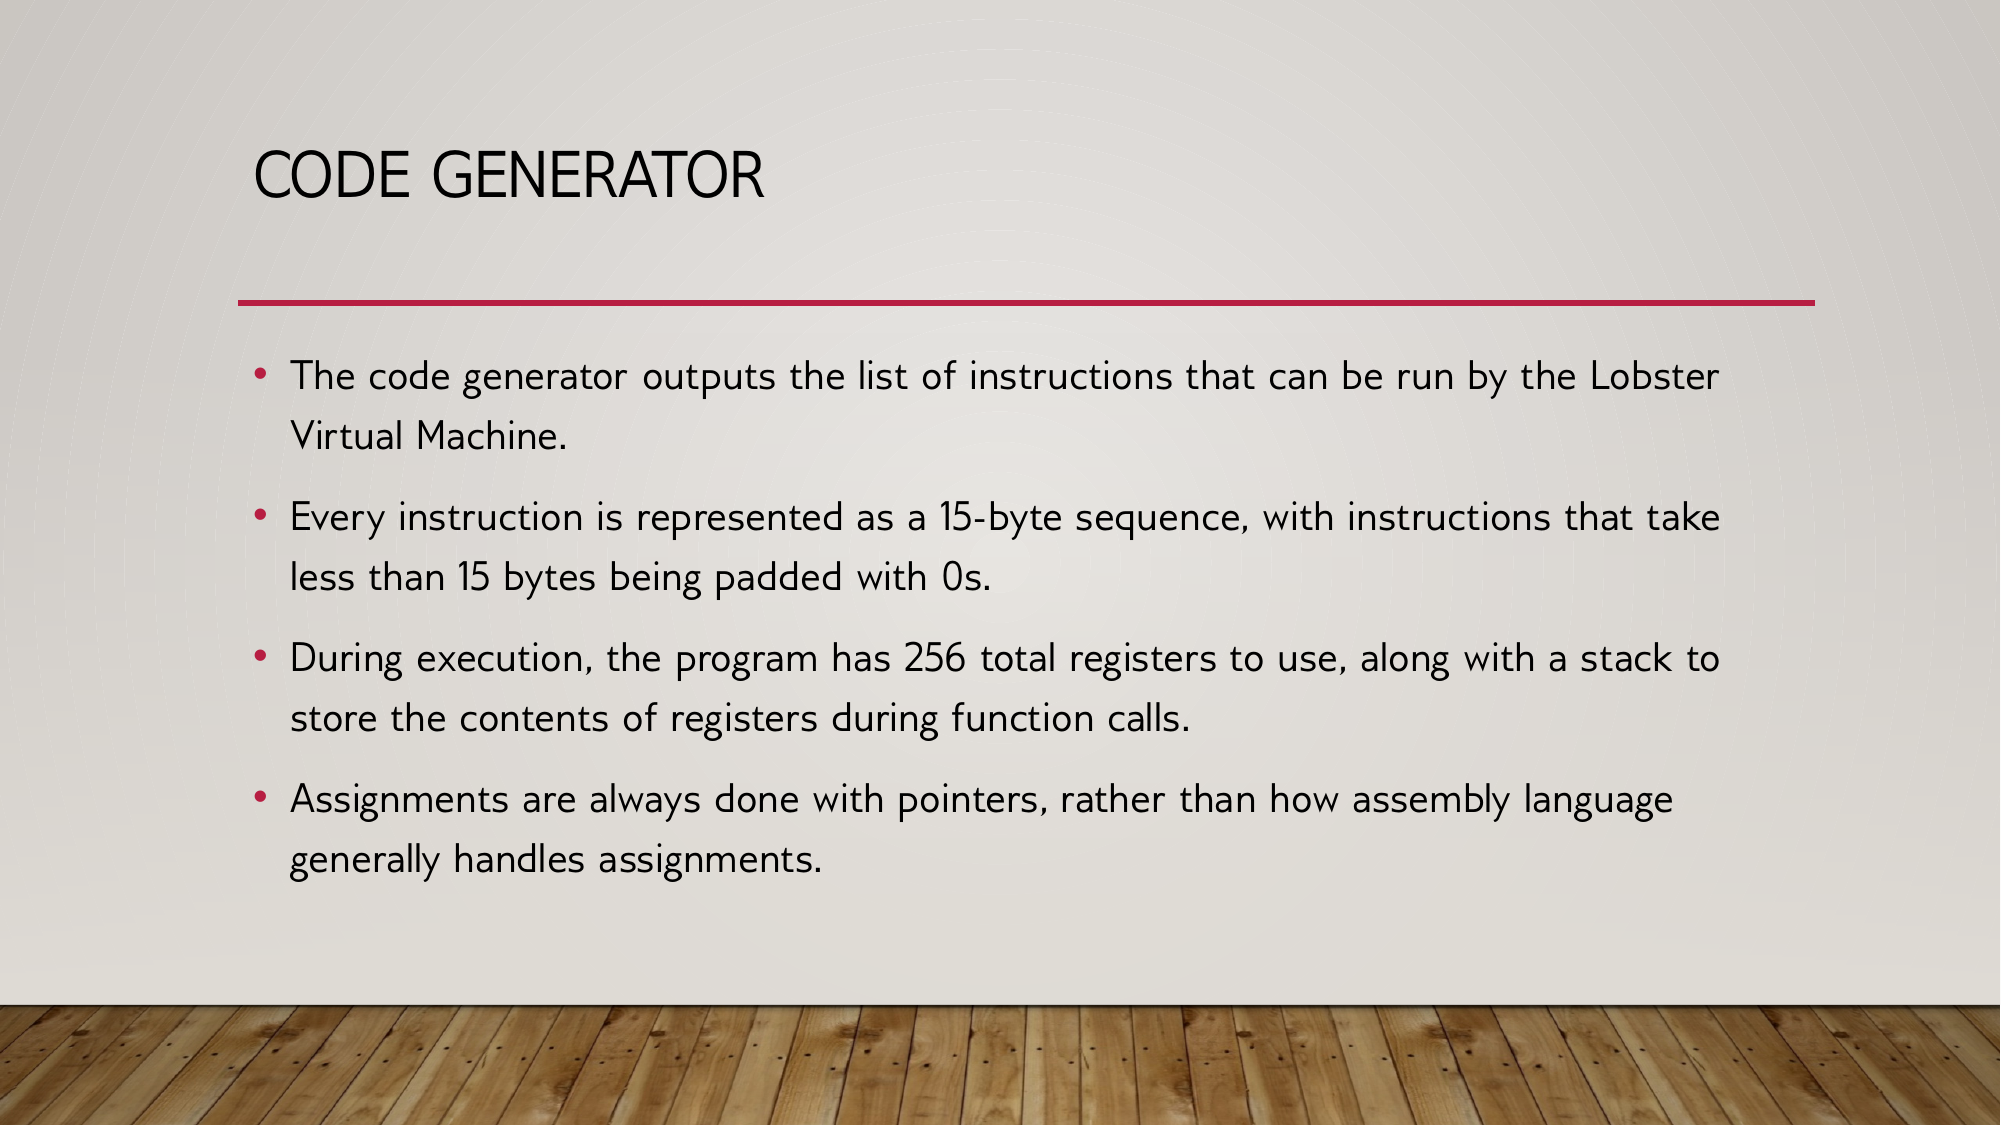

# Code Generator
The code generator outputs the list of instructions that can be run by the Lobster Virtual Machine.
Every instruction is represented as a 15-byte sequence, with instructions that take less than 15 bytes being padded with 0s.
During execution, the program has 256 total registers to use, along with a stack to store the contents of registers during function calls.
Assignments are always done with pointers, rather than how assembly language generally handles assignments.